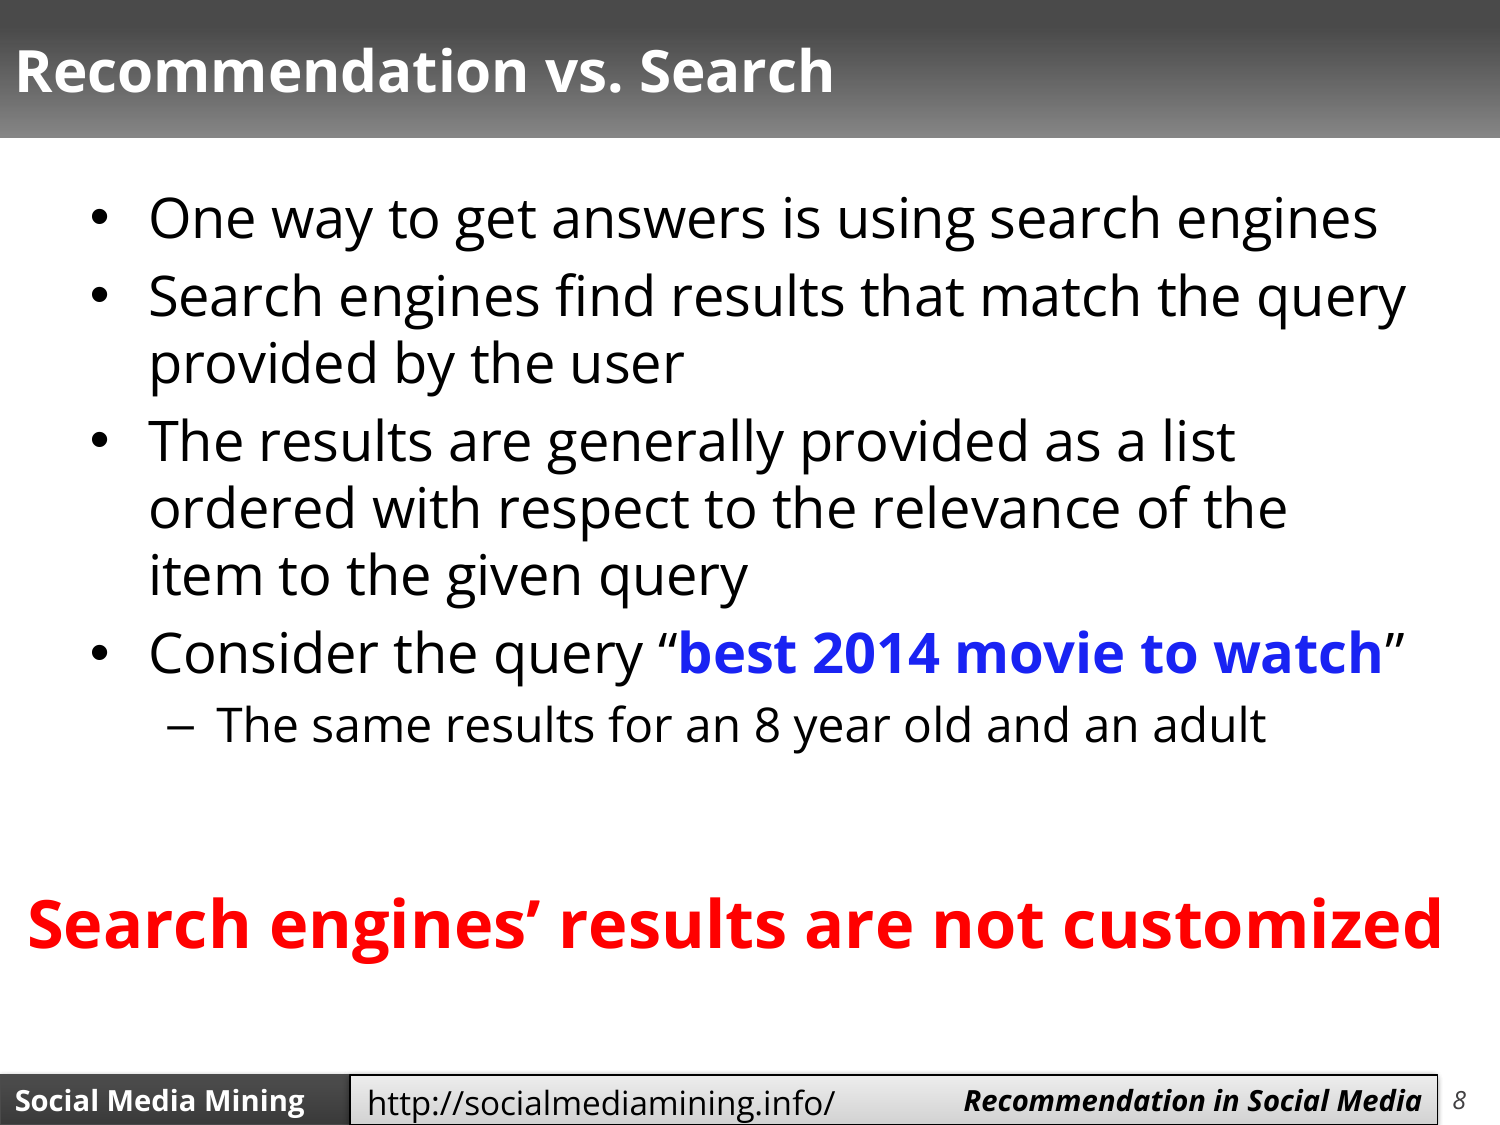

# Recommendation vs. Search
One way to get answers is using search engines
Search engines find results that match the query provided by the user
The results are generally provided as a list ordered with respect to the relevance of the item to the given query
Consider the query “best 2014 movie to watch”
The same results for an 8 year old and an adult

Search engines’ results are not customized